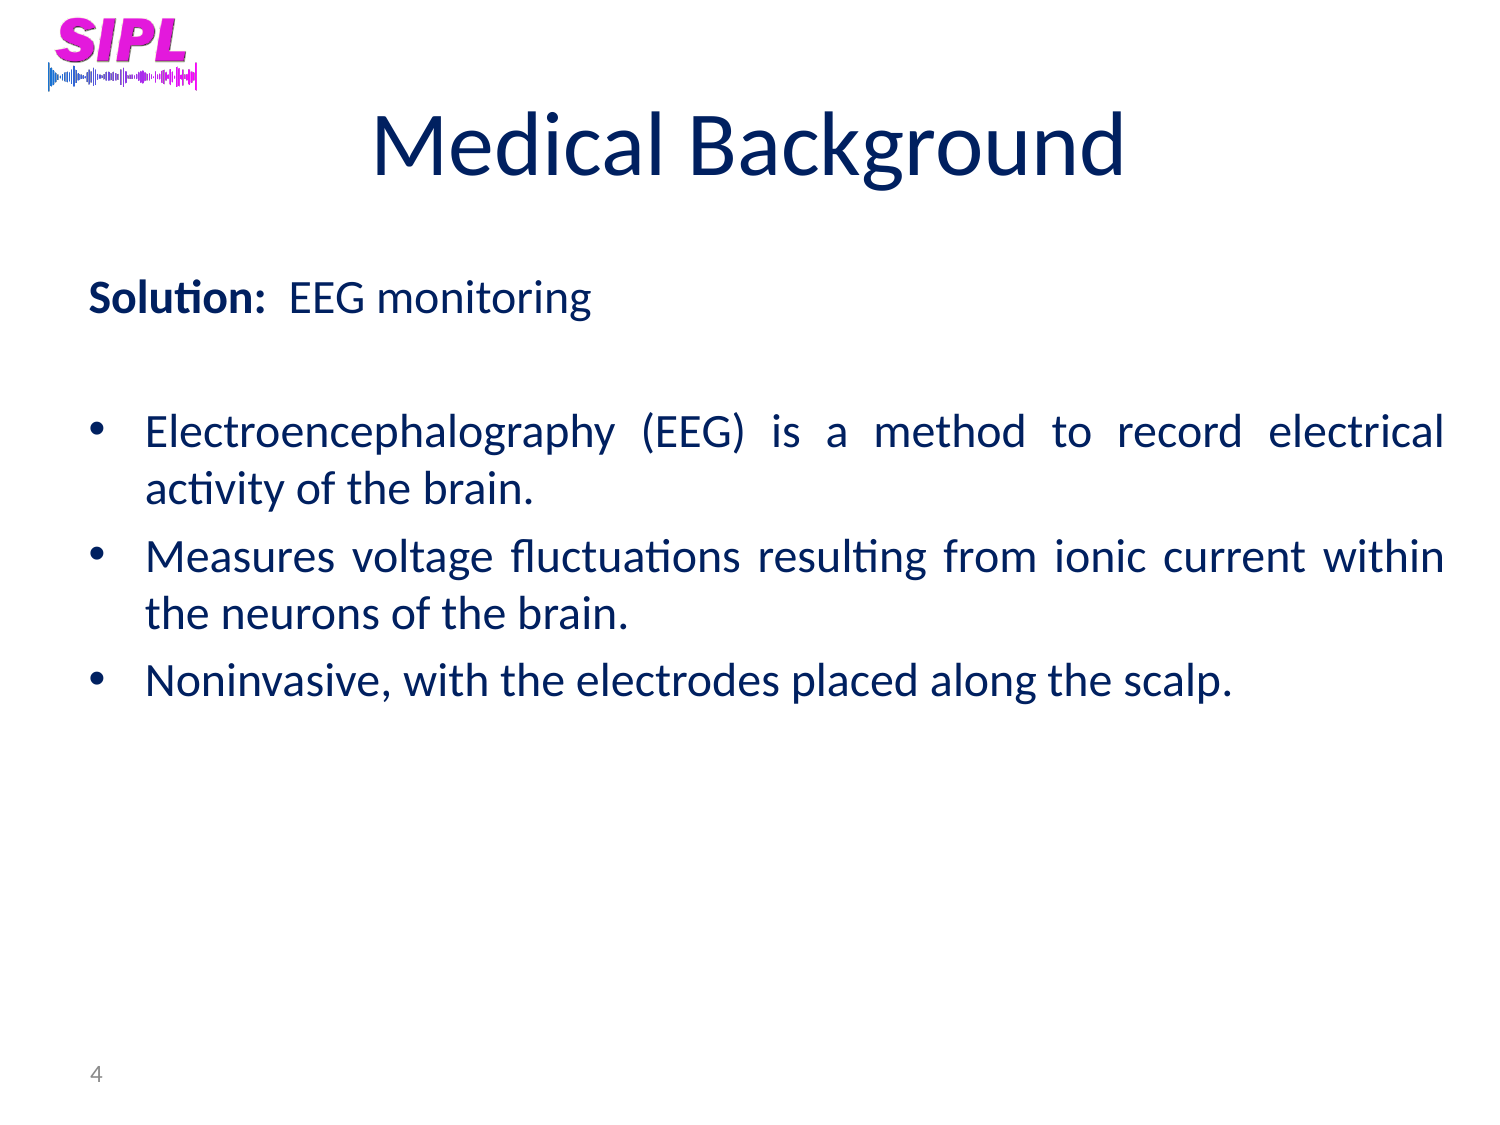

# Medical Background
Solution:  EEG monitoring

Electroencephalography (EEG) is a method to record electrical activity of the brain.
Measures voltage fluctuations resulting from ionic current within the neurons of the brain.
Noninvasive, with the electrodes placed along the scalp.
4